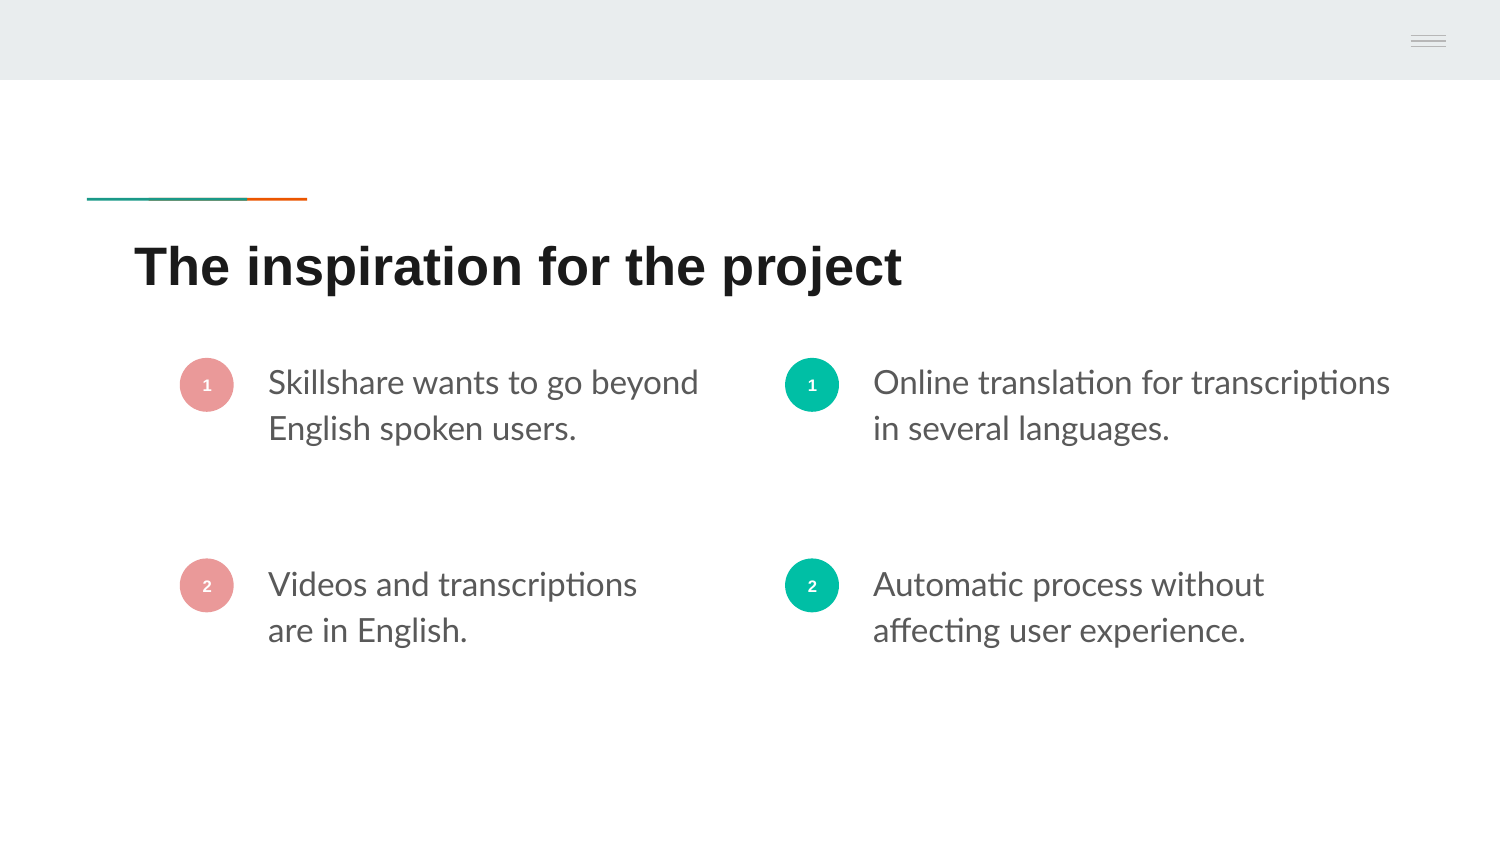

# The inspiration for the project
Skillshare wants to go beyond English spoken users.
Online translation for transcriptions in several languages.
1
1
Videos and transcriptions
are in English.
Automatic process without affecting user experience.
2
2